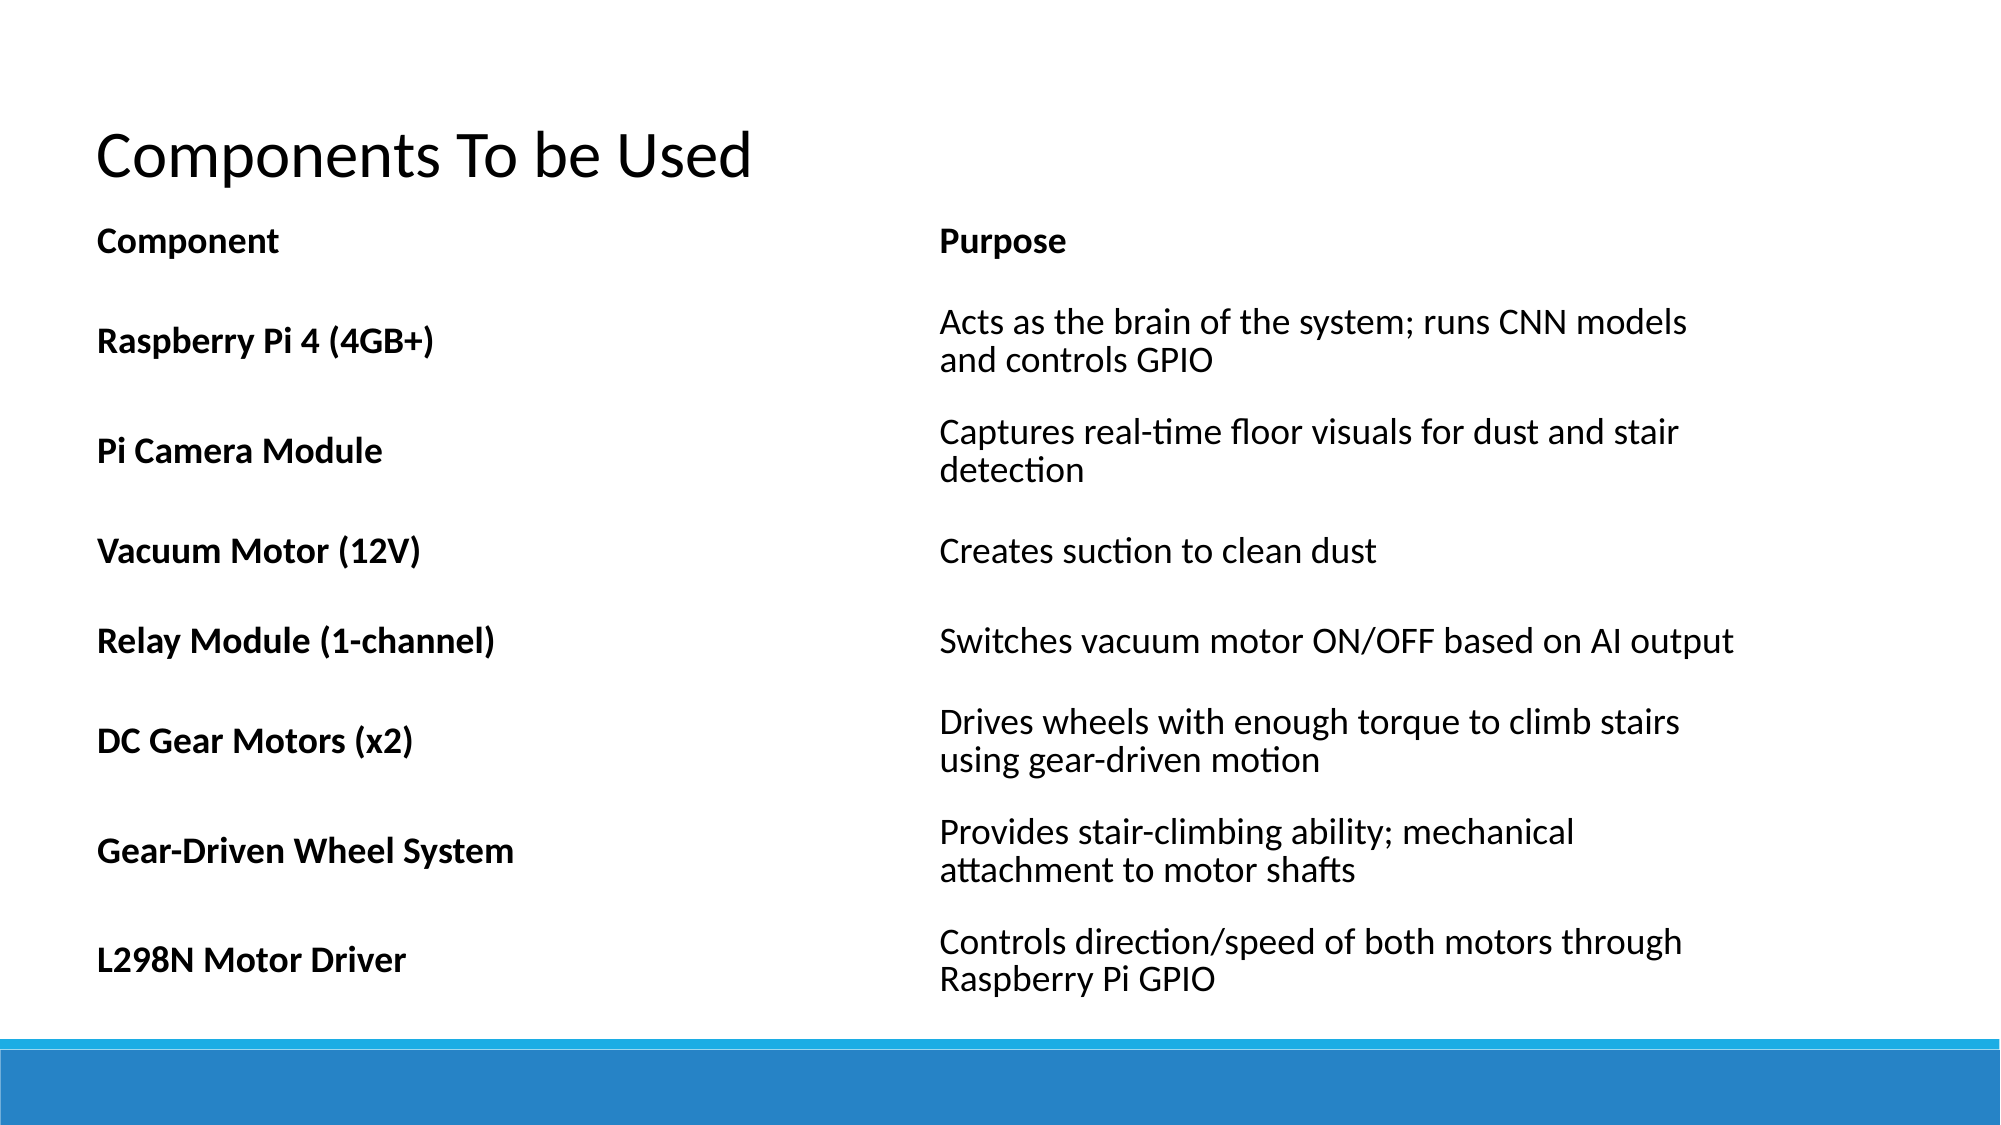

Components To be Used
| Component | Purpose |
| --- | --- |
| Raspberry Pi 4 (4GB+) | Acts as the brain of the system; runs CNN models and controls GPIO |
| Pi Camera Module | Captures real-time floor visuals for dust and stair detection |
| Vacuum Motor (12V) | Creates suction to clean dust |
| Relay Module (1-channel) | Switches vacuum motor ON/OFF based on AI output |
| DC Gear Motors (x2) | Drives wheels with enough torque to climb stairs using gear-driven motion |
| Gear-Driven Wheel System | Provides stair-climbing ability; mechanical attachment to motor shafts |
| L298N Motor Driver | Controls direction/speed of both motors through Raspberry Pi GPIO |